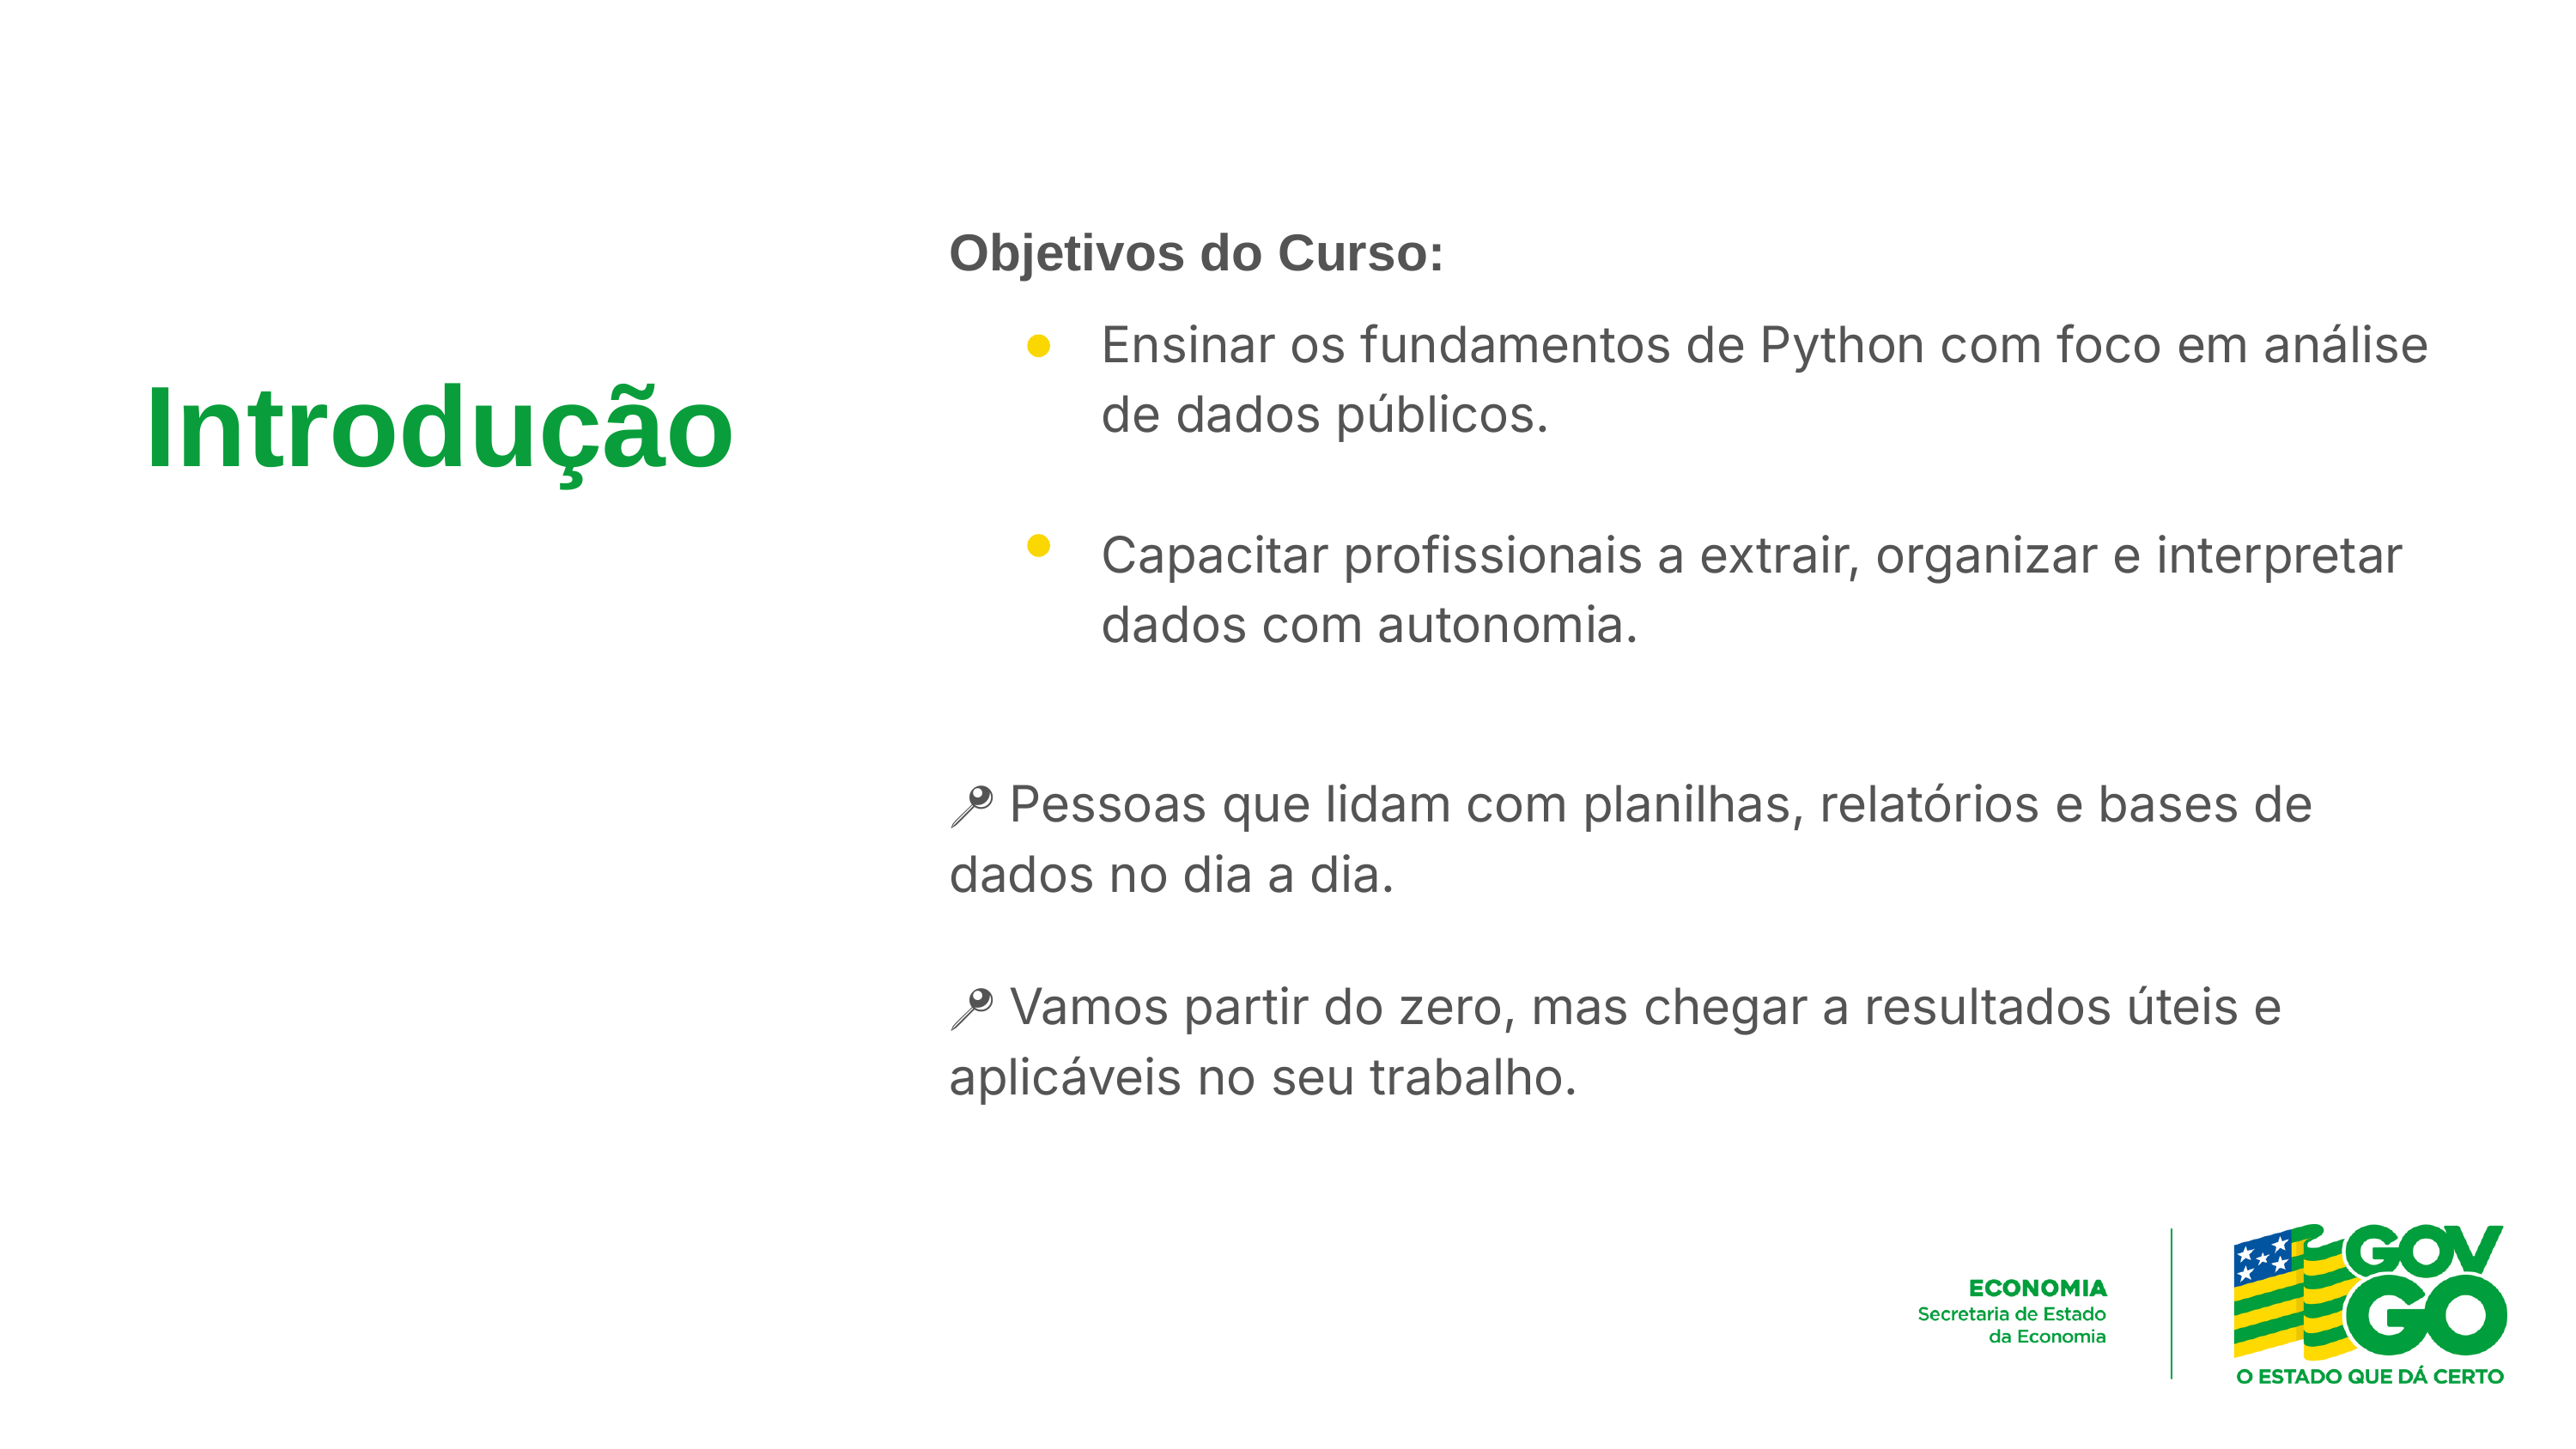

Objetivos do Curso:
Ensinar os fundamentos de Python com foco em análise de dados públicos.

Capacitar profissionais a extrair, organizar e interpretar dados com autonomia.

Introdução

📍 Pessoas que lidam com planilhas, relatórios e bases de dados no dia a dia.
📍 Vamos partir do zero, mas chegar a resultados úteis e aplicáveis no seu trabalho.